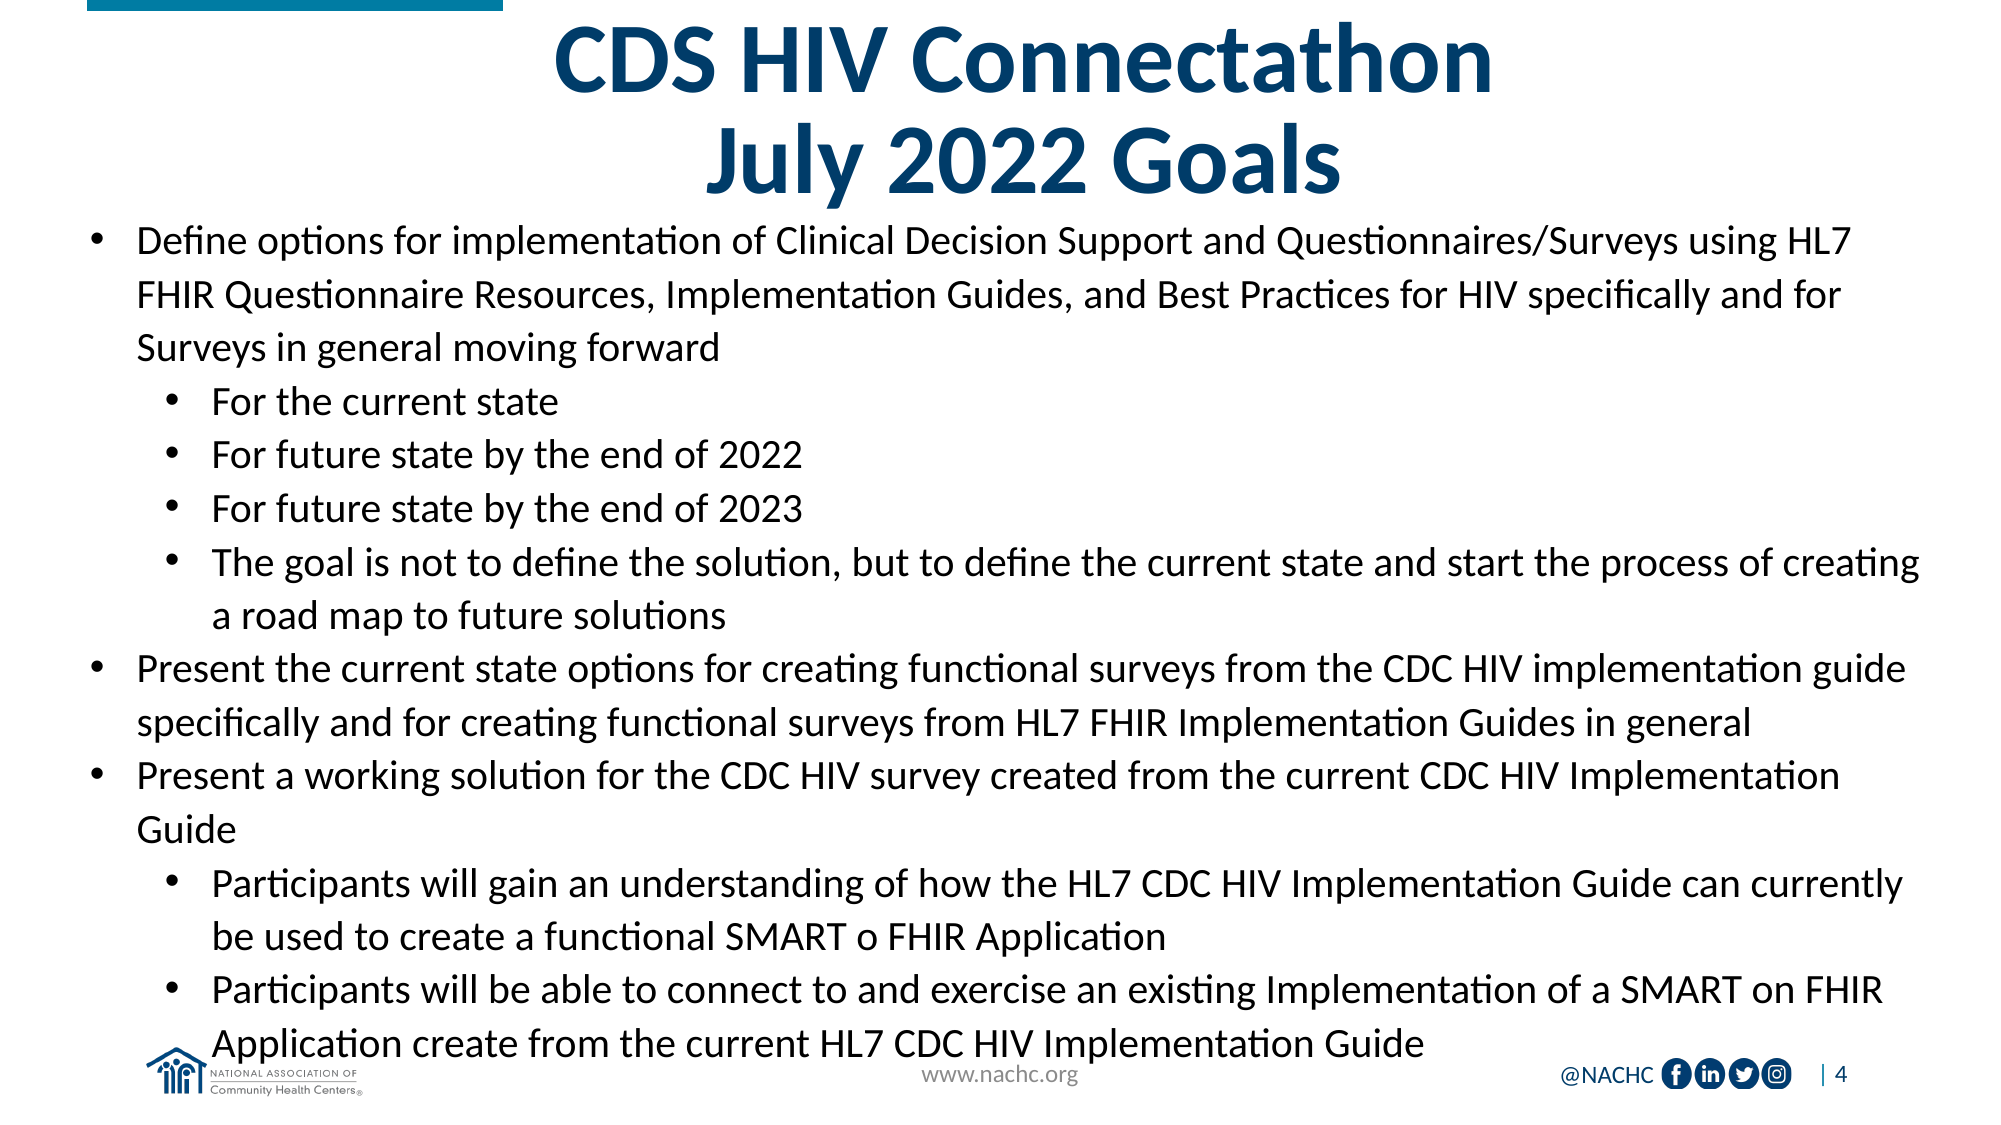

# CDS HIV Connectathon July 2022 Goals
Define options for implementation of Clinical Decision Support and Questionnaires/Surveys using HL7 FHIR Questionnaire Resources, Implementation Guides, and Best Practices for HIV specifically and for Surveys in general moving forward
For the current state
For future state by the end of 2022
For future state by the end of 2023
The goal is not to define the solution, but to define the current state and start the process of creating a road map to future solutions
Present the current state options for creating functional surveys from the CDC HIV implementation guide specifically and for creating functional surveys from HL7 FHIR Implementation Guides in general
Present a working solution for the CDC HIV survey created from the current CDC HIV Implementation Guide
Participants will gain an understanding of how the HL7 CDC HIV Implementation Guide can currently be used to create a functional SMART o FHIR Application
Participants will be able to connect to and exercise an existing Implementation of a SMART on FHIR Application create from the current HL7 CDC HIV Implementation Guide
www.nachc.org
| 4